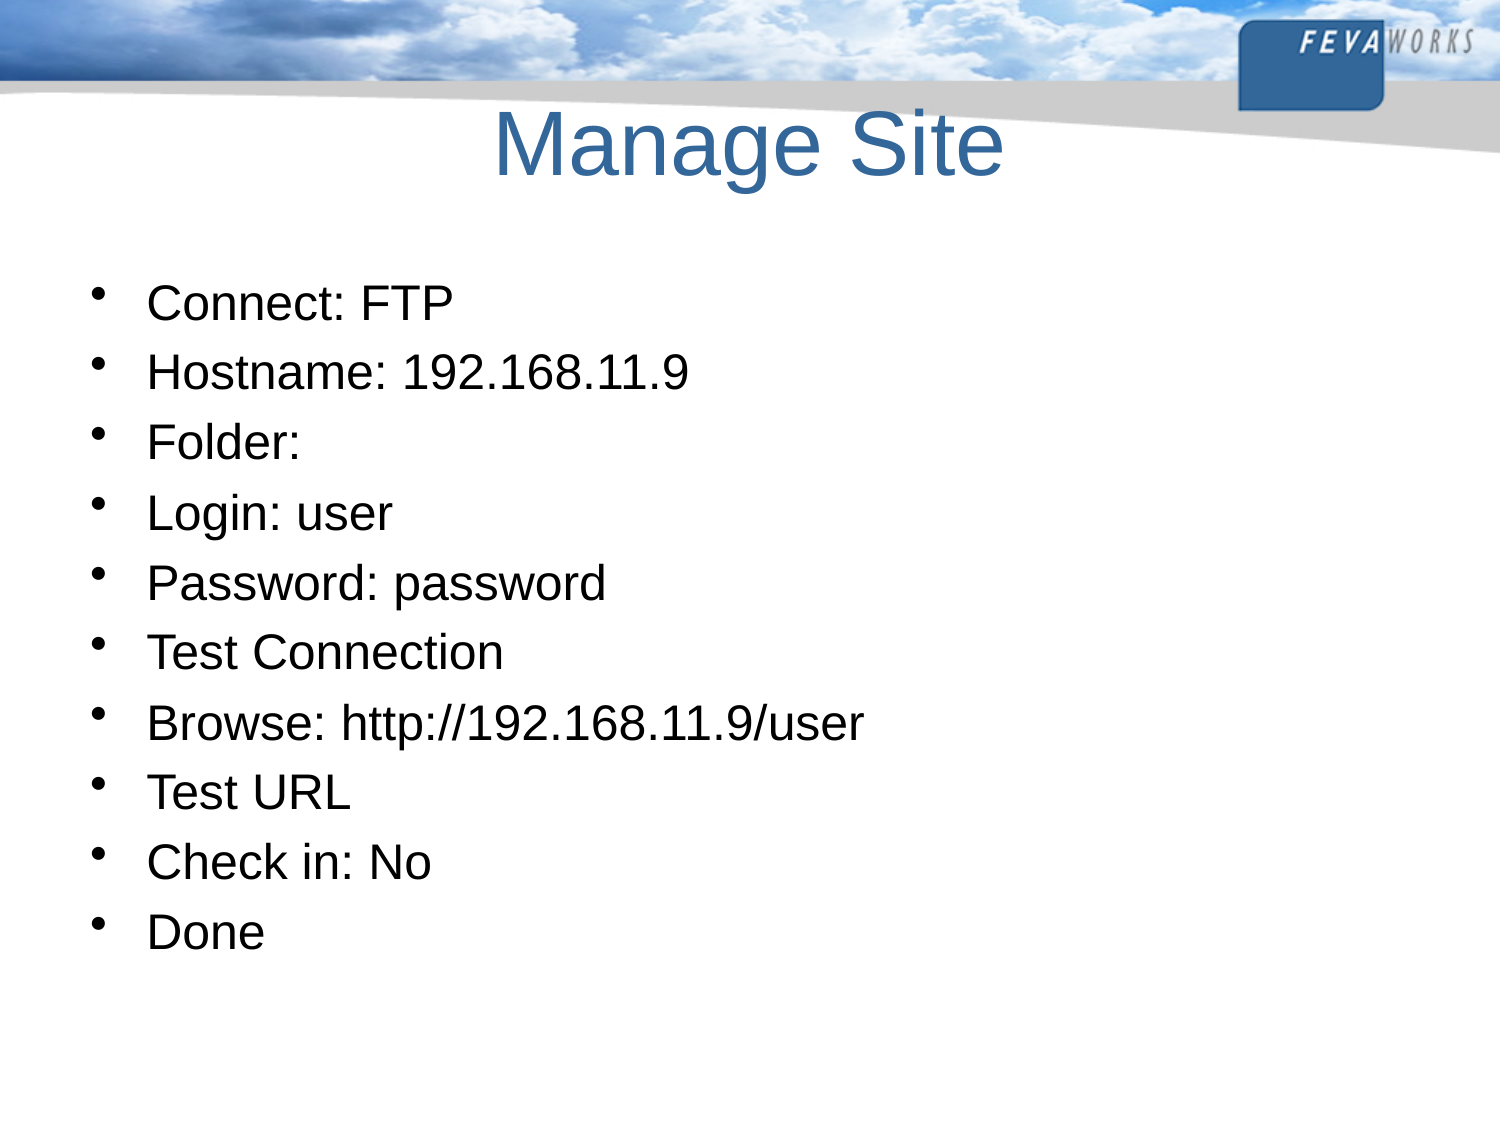

# Manage Site
Connect: FTP
Hostname: 192.168.11.9
Folder:
Login: user
Password: password
Test Connection
Browse: http://192.168.11.9/user
Test URL
Check in: No
Done